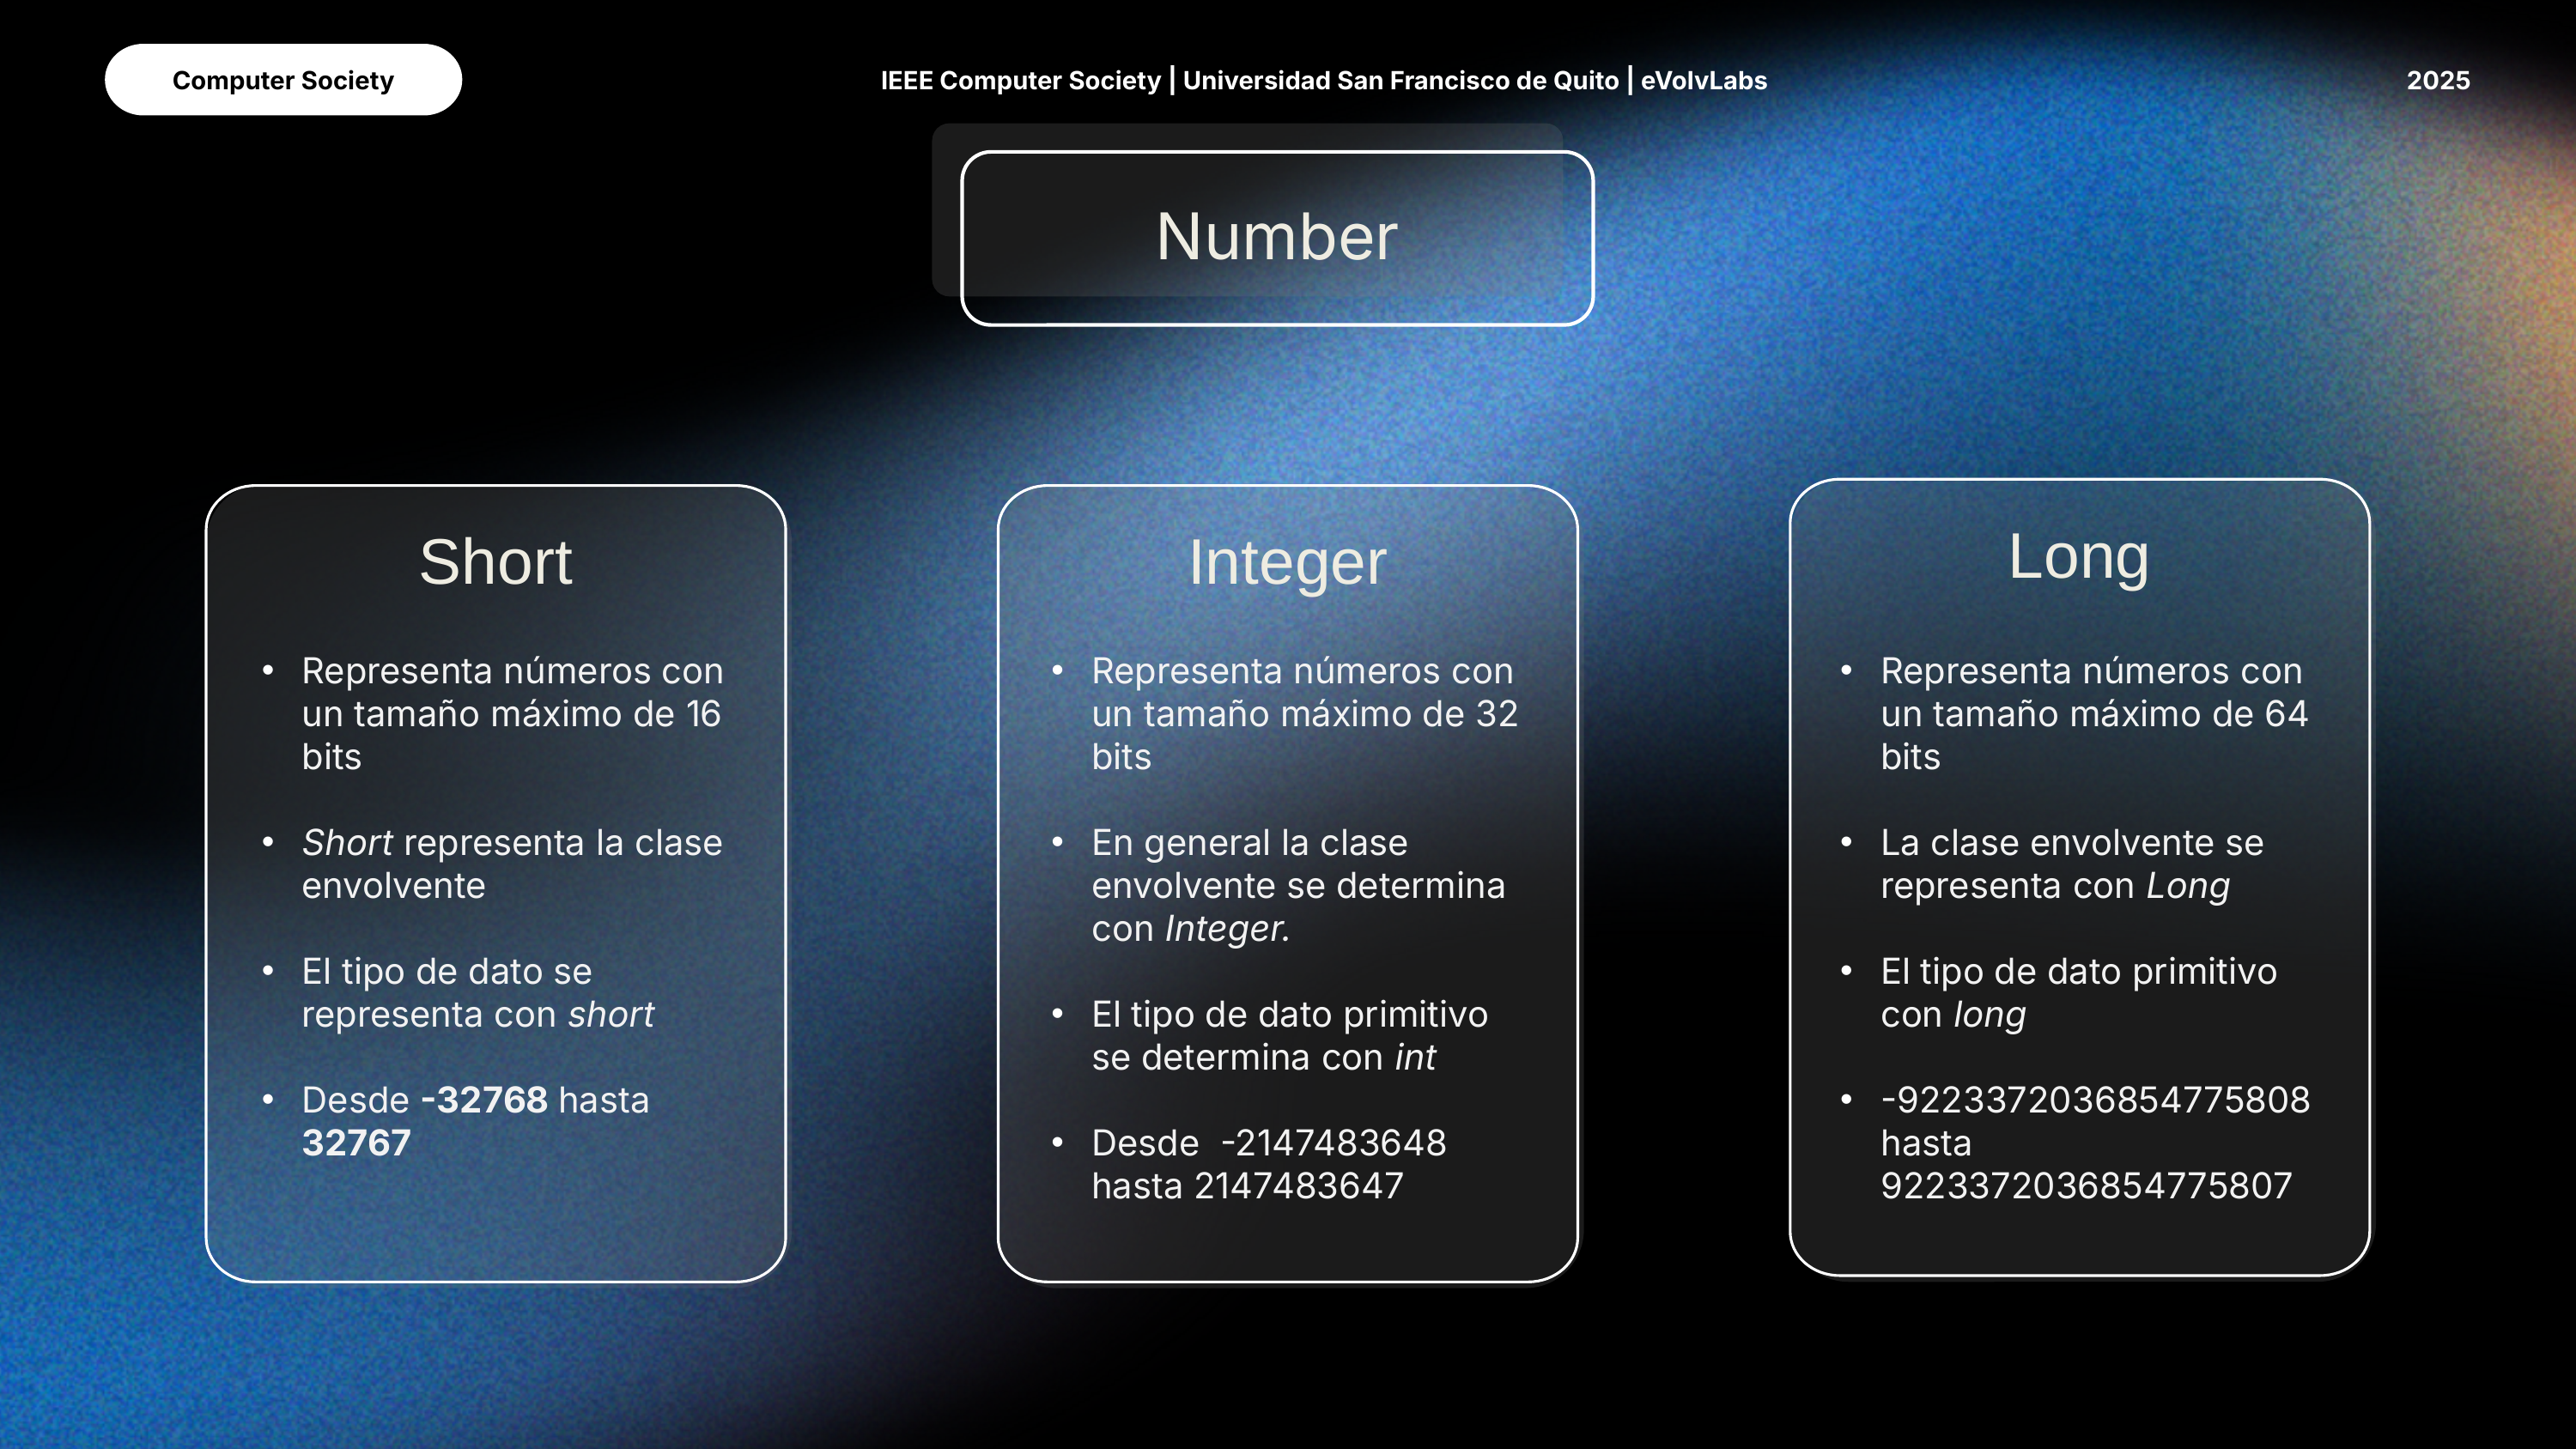

Computer Society
IEEE Computer Society | Universidad San Francisco de Quito | eVolvLabs
2025

Number

Long

Short

Integer
Representa números con un tamaño máximo de 16 bits
Short representa la clase envolvente
El tipo de dato se representa con short
Desde -32768 hasta 32767
Representa números con un tamaño máximo de 32 bits
En general la clase envolvente se determina con Integer.
El tipo de dato primitivo se determina con int
Desde  -2147483648 hasta 2147483647
Representa números con un tamaño máximo de 64 bits
La clase envolvente se representa con Long
El tipo de dato primitivo con long
-9223372036854775808 hasta 9223372036854775807